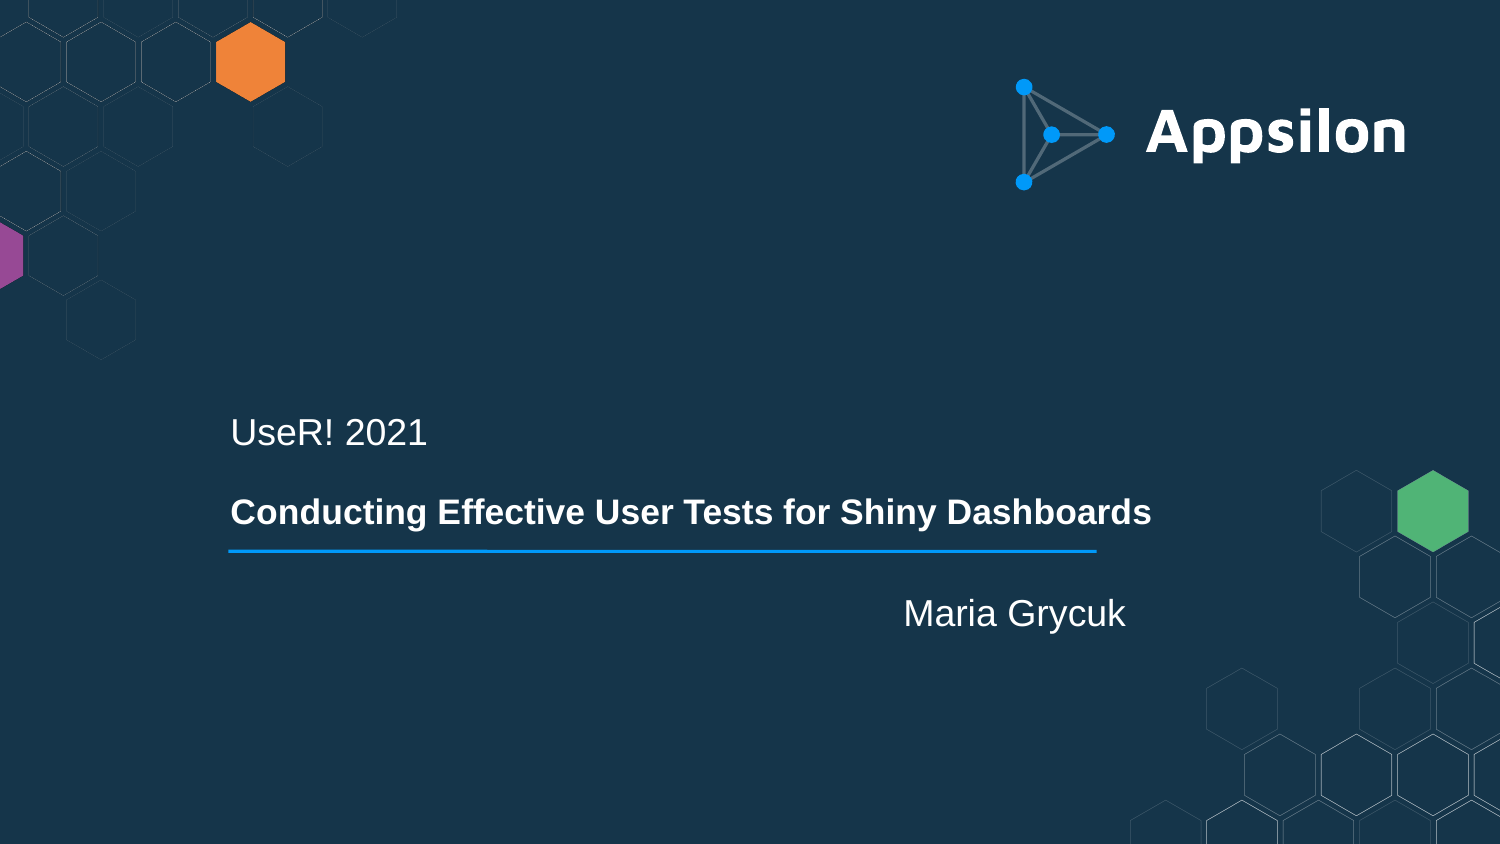

UseR! 2021
Conducting Effective User Tests for Shiny Dashboards
Maria Grycuk